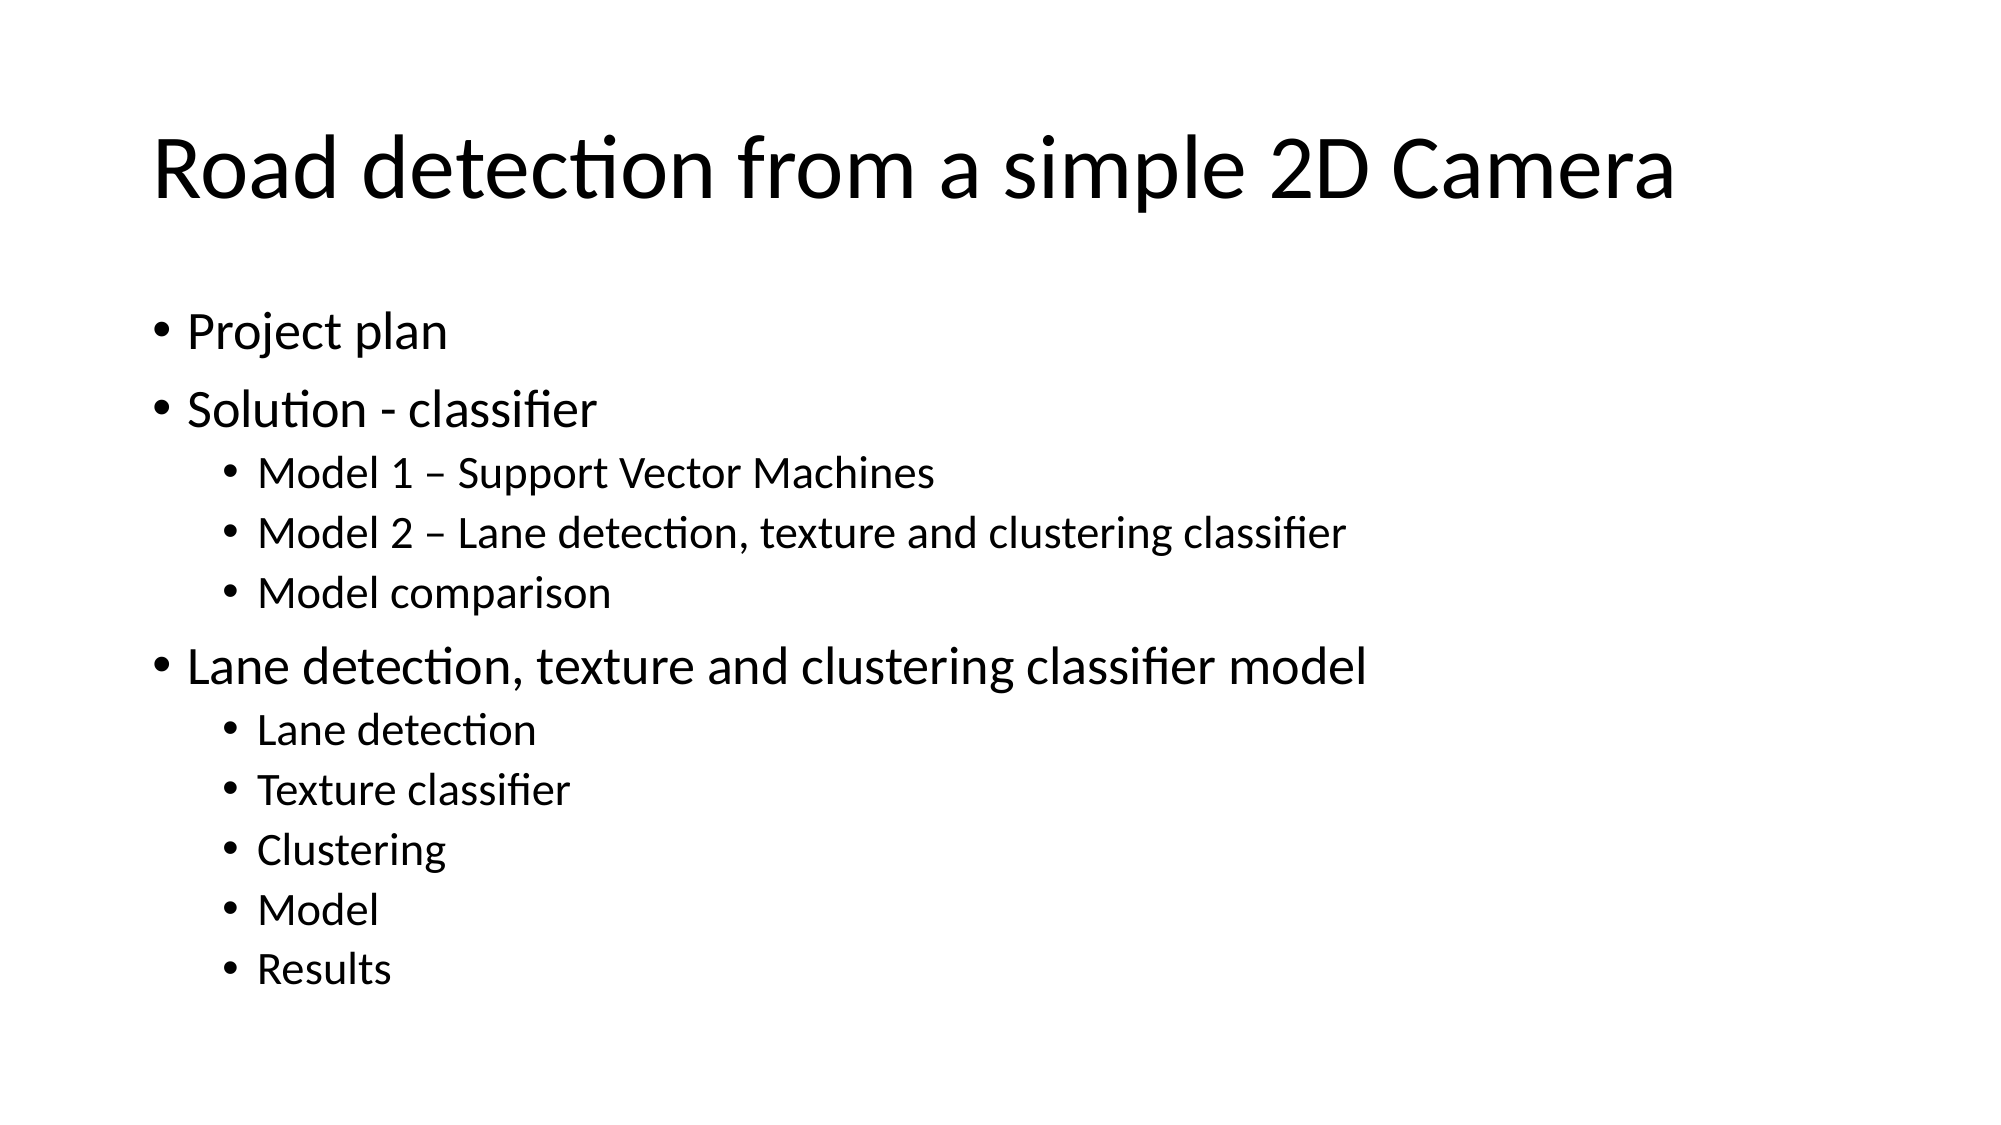

# Road detection from a simple 2D Camera
Project plan
Solution - classifier
Model 1 – Support Vector Machines
Model 2 – Lane detection, texture and clustering classifier
Model comparison
Lane detection, texture and clustering classifier model
Lane detection
Texture classifier
Clustering
Model
Results